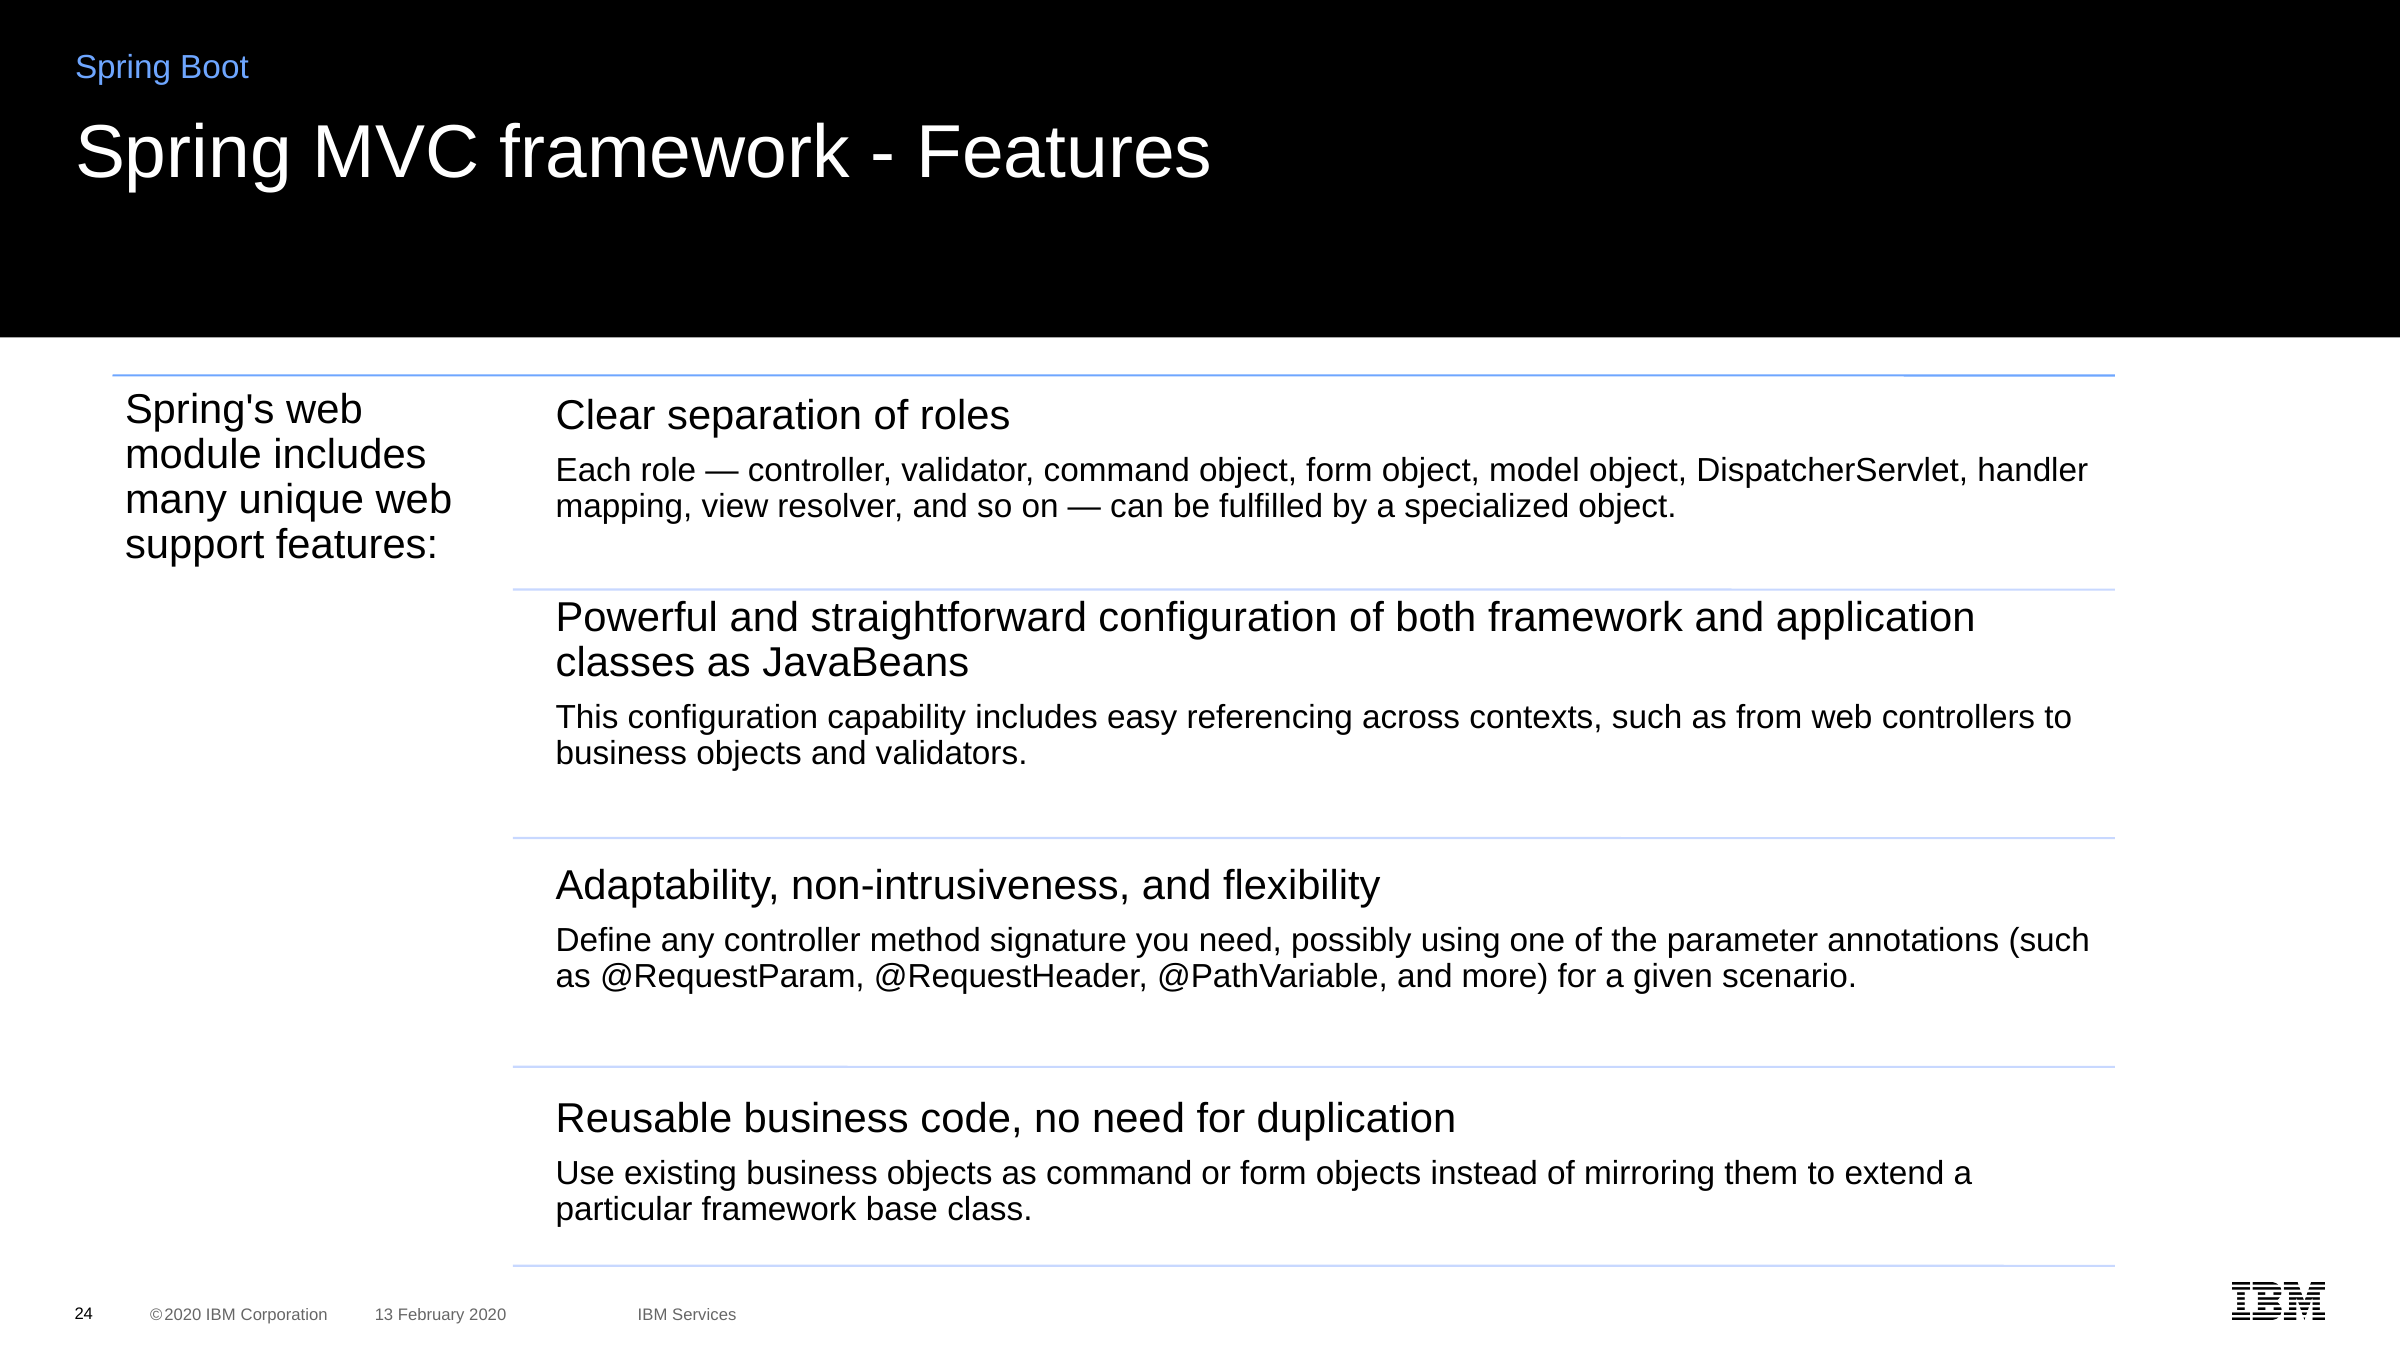

Spring Boot

# Spring MVC framework - Features
Spring's web module includes many unique web support features:
Clear separation of roles
Each role — controller, validator, command object, form object, model object, DispatcherServlet, handler mapping, view resolver, and so on — can be fulfilled by a specialized object.
Powerful and straightforward configuration of both framework and application classes as JavaBeans
This configuration capability includes easy referencing across contexts, such as from web controllers to business objects and validators.
Adaptability, non-intrusiveness, and flexibility
Define any controller method signature you need, possibly using one of the parameter annotations (such as @RequestParam, @RequestHeader, @PathVariable, and more) for a given scenario.
Reusable business code, no need for duplication
Use existing business objects as command or form objects instead of mirroring them to extend a particular framework base class.